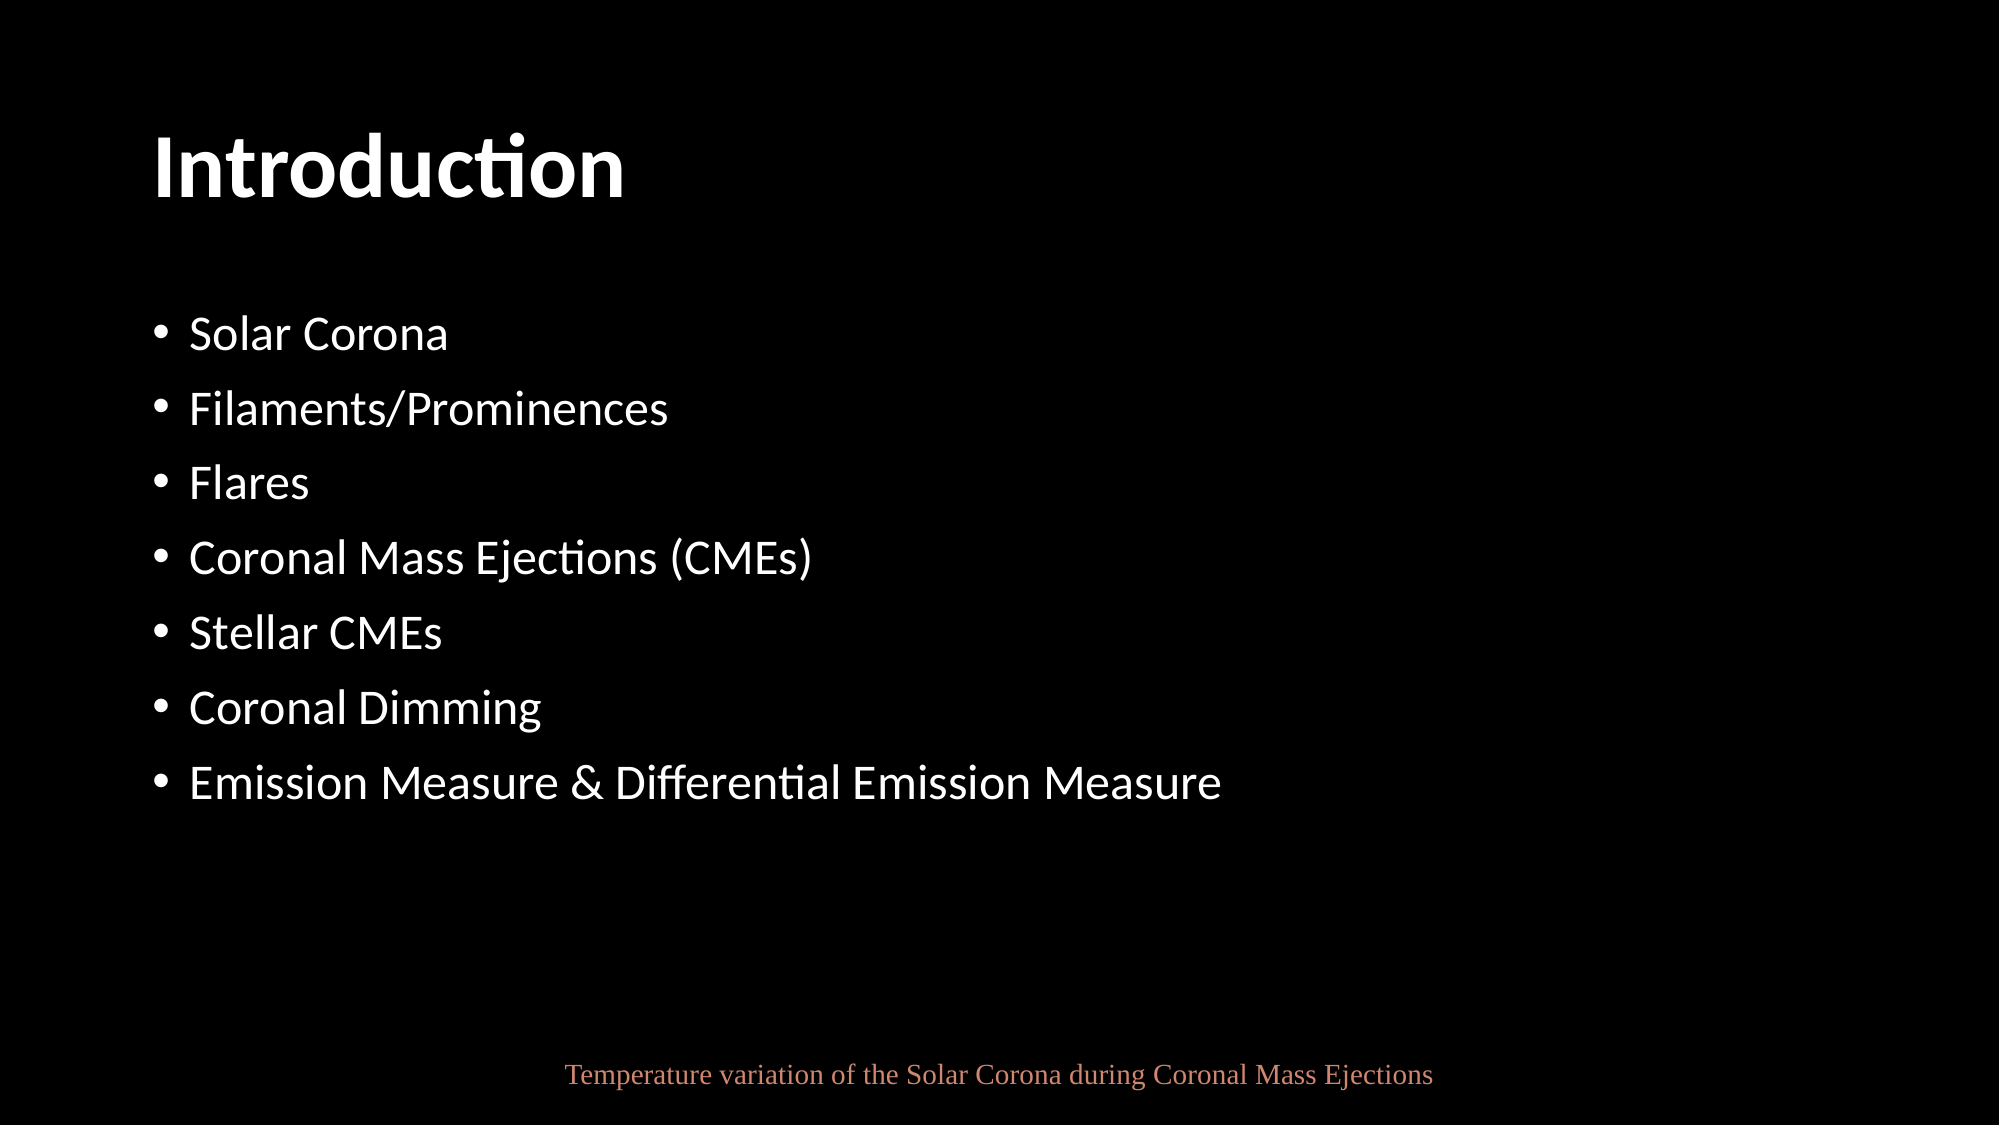

# Introduction
Solar Corona
Filaments/Prominences
Flares
Coronal Mass Ejections (CMEs)
Stellar CMEs
Coronal Dimming
Emission Measure & Differential Emission Measure
Temperature variation of the Solar Corona during Coronal Mass Ejections